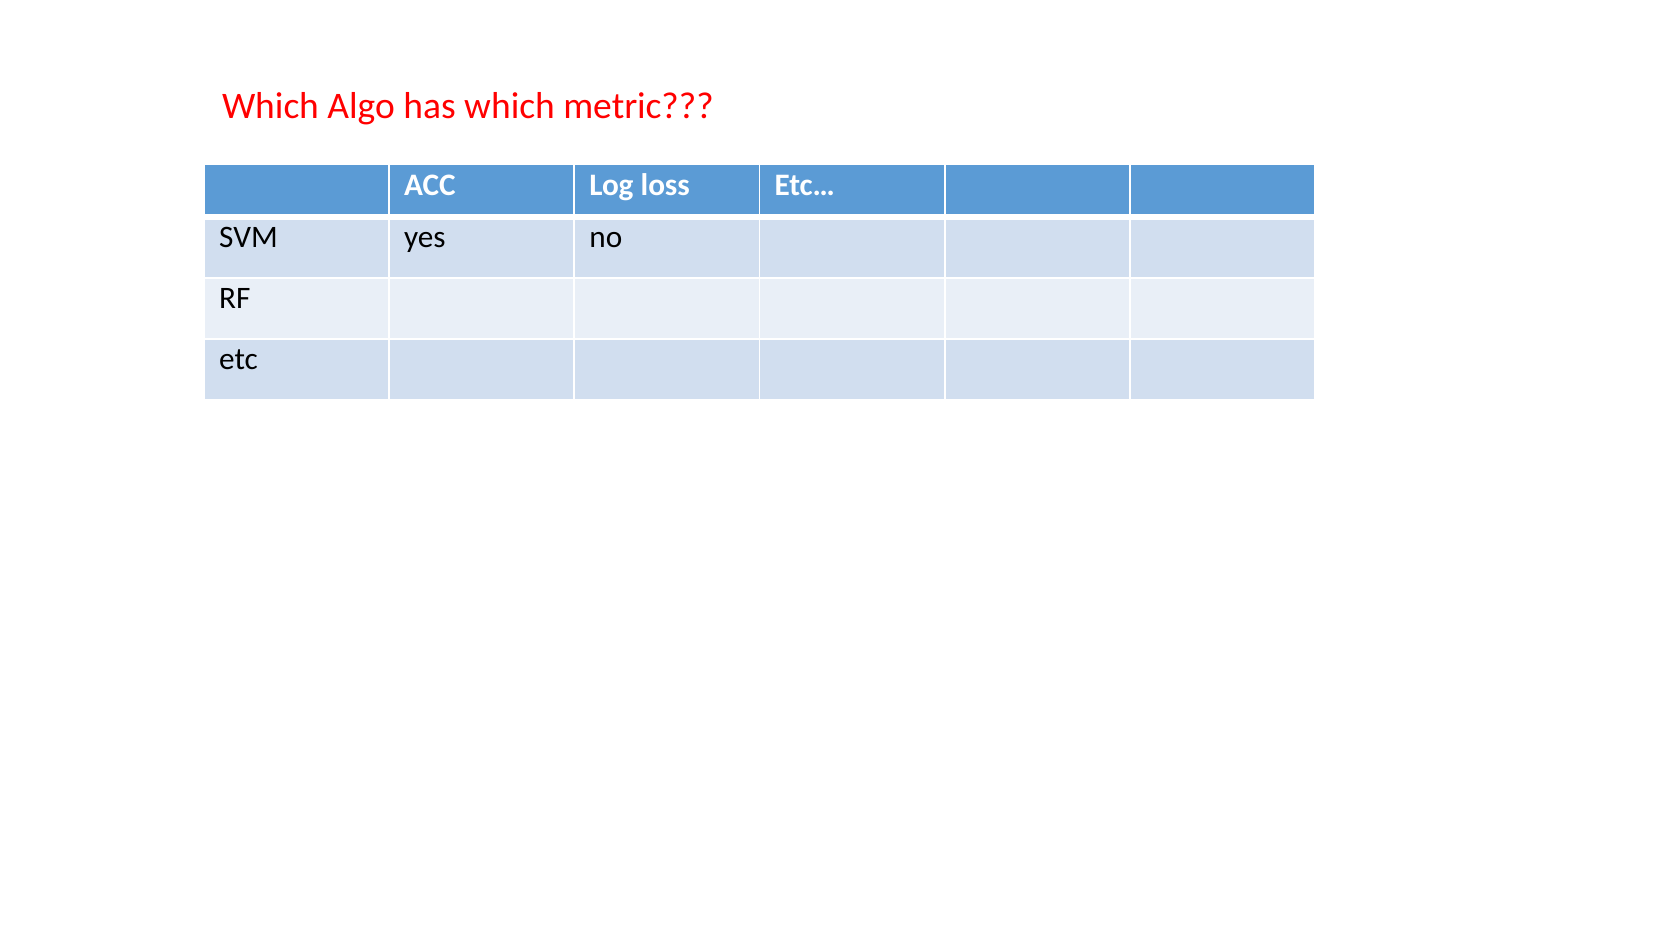

Which Algo has which metric???
|  | ACC | Log loss | Etc… |  |  |
| --- | --- | --- | --- | --- | --- |
| SVM | yes | no |  |  |  |
| RF |  |  |  |  |  |
| etc |  |  |  |  |  |